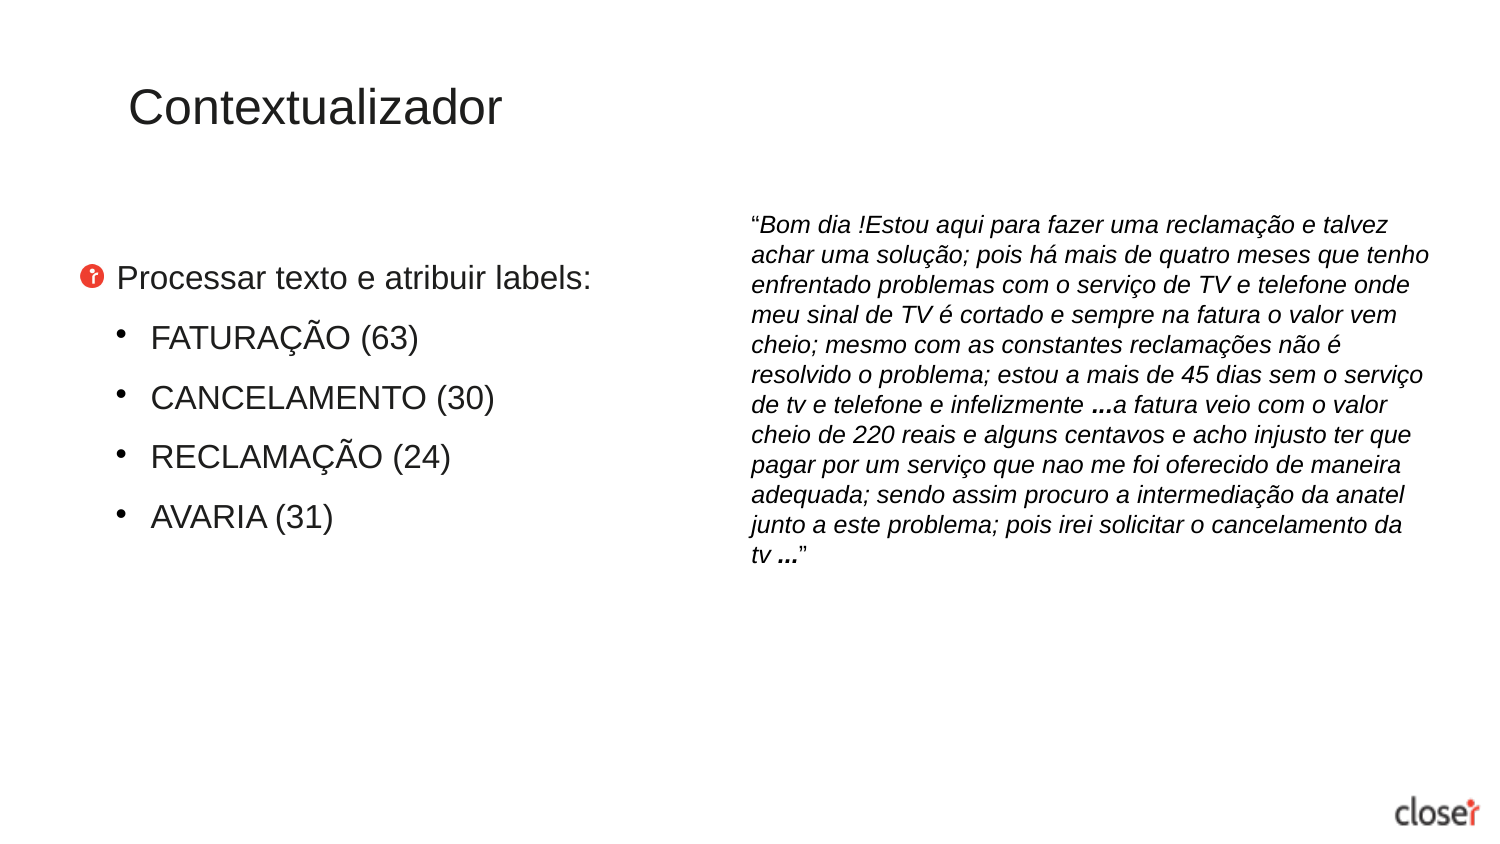

Contextualizador
“Bom dia !Estou aqui para fazer uma reclamação e talvez achar uma solução; pois há mais de quatro meses que tenho enfrentado problemas com o serviço de TV e telefone onde meu sinal de TV é cortado e sempre na fatura o valor vem cheio; mesmo com as constantes reclamações não é resolvido o problema; estou a mais de 45 dias sem o serviço de tv e telefone e infelizmente ...a fatura veio com o valor cheio de 220 reais e alguns centavos e acho injusto ter que pagar por um serviço que nao me foi oferecido de maneira adequada; sendo assim procuro a intermediação da anatel junto a este problema; pois irei solicitar o cancelamento da tv ...”
Processar texto e atribuir labels:
FATURAÇÃO (63)
CANCELAMENTO (30)
RECLAMAÇÃO (24)
AVARIA (31)